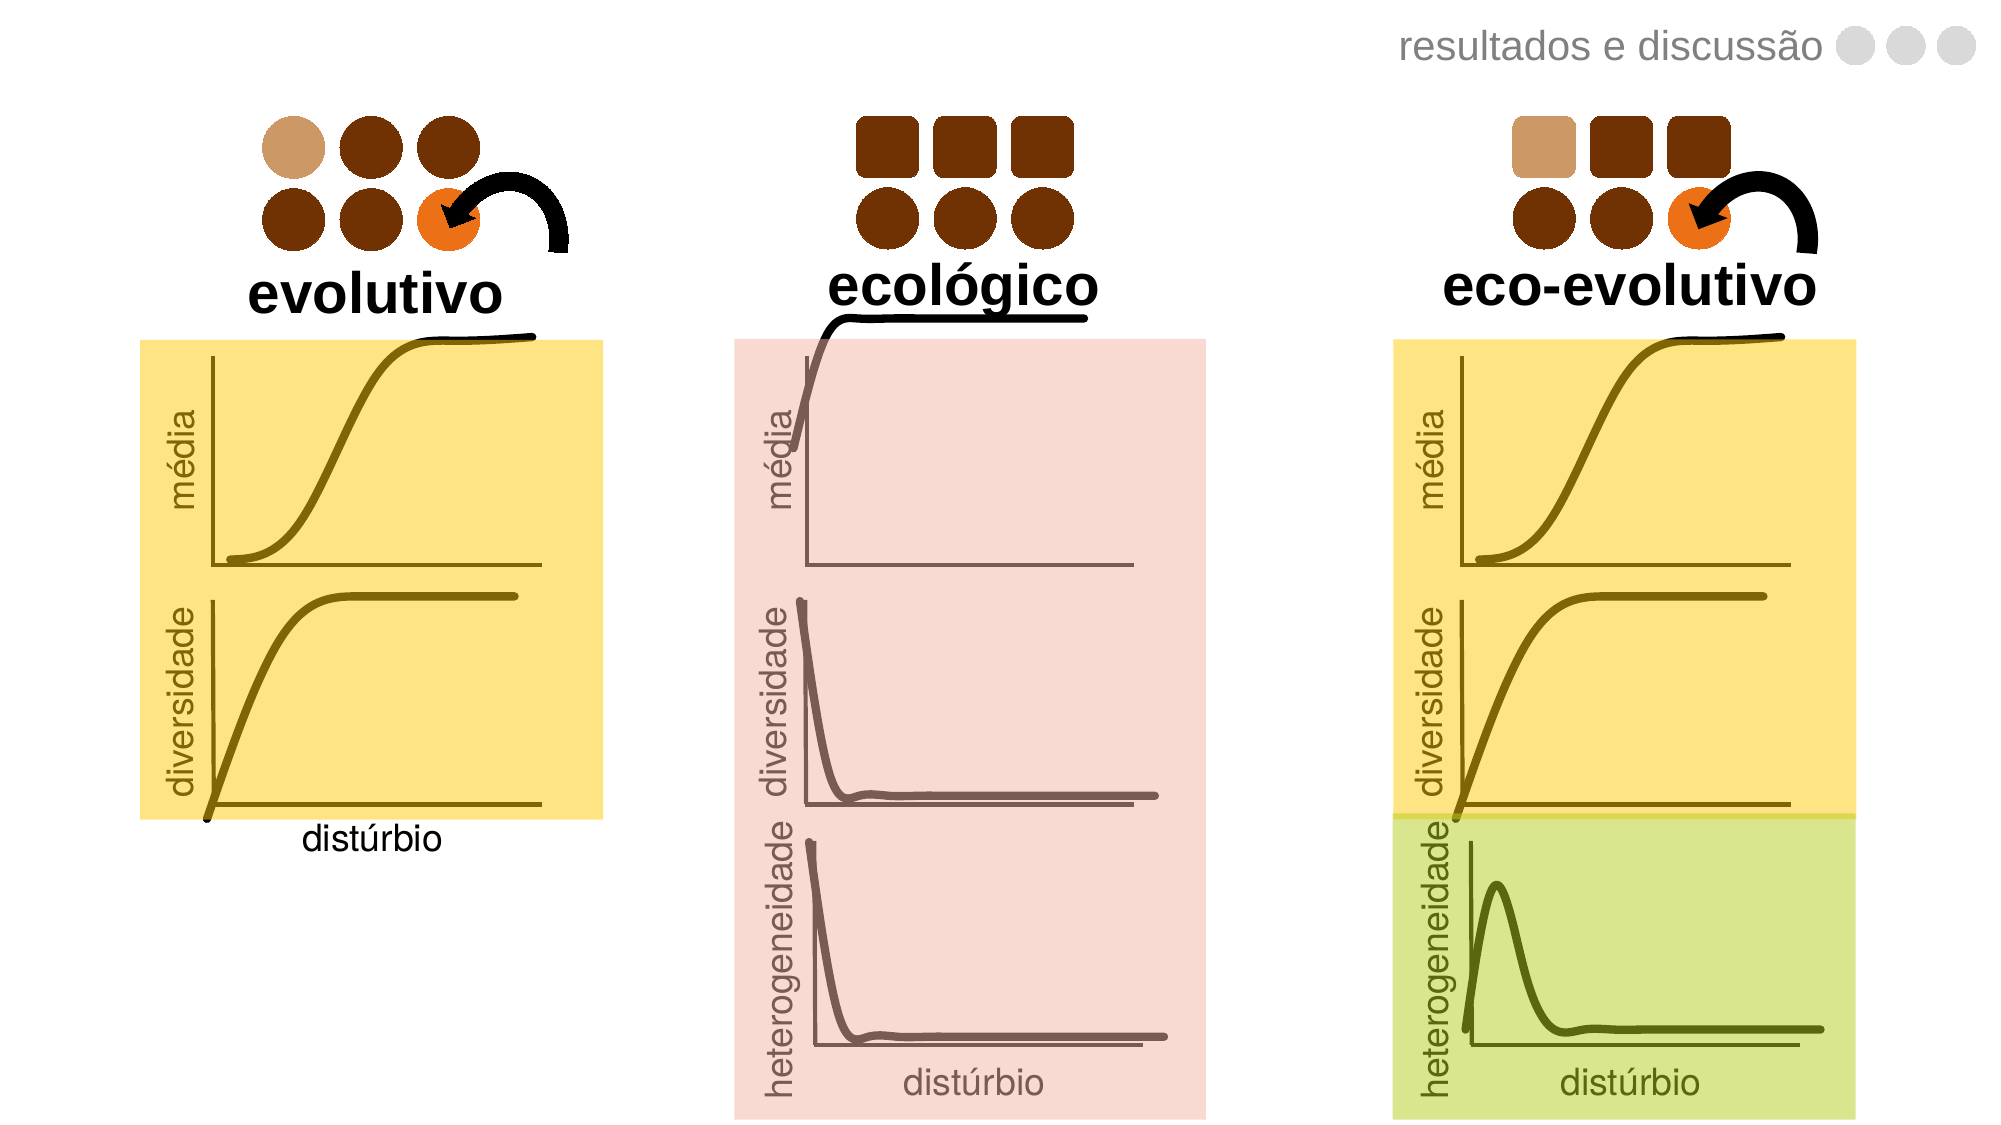

resultados e discussão

ecológico
eco-evolutivo
evolutivo

### Chart

| Category | Série 7 |
|---|---|
| Categoria 1 | 0.0 |
| Categoria 2 | 1.0 |
| Categoria 3 | 5.0 |
| Categoria 4 | 5.9 |
| Categoria 5 | 6.0 |

### Chart

| Category | Série 7 |
|---|---|
| Categoria 1 | 3.0 |
| Categoria 2 | 6.0 |
| Categoria 3 | 6.5 |
| Categoria 4 | 6.5 |
| Categoria 5 | 6.5 |

### Chart

| Category | Série 7 |
|---|---|
| Categoria 1 | 0.0 |
| Categoria 2 | 1.0 |
| Categoria 3 | 5.0 |
| Categoria 4 | 5.9 |
| Categoria 5 | 6.0 |

média
média
média

### Chart

| Category | Série 6 |
|---|---|
| Categoria 1 | 6.0 |
| Categoria 2 | -2.0 |
| Categoria 3 | -3.0 |
| Categoria 4 | -3.0 |
| Categoria 5 | -3.0 |

### Chart

| Category | Série 6 |
|---|---|
| Categoria 1 | 0.0 |
| Categoria 2 | 5.0 |
| Categoria 3 | 6.0 |
| Categoria 4 | 6.0 |
| Categoria 5 | 6.0 |

### Chart

| Category | Série 6 |
|---|---|
| Categoria 1 | 0.0 |
| Categoria 2 | 5.0 |
| Categoria 3 | 6.0 |
| Categoria 4 | 6.0 |
| Categoria 5 | 6.0 |
diversidade
diversidade
diversidade

### Chart

| Category | Série 6 |
|---|---|
| Categoria 1 | 6.0 |
| Categoria 2 | -2.0 |
| Categoria 3 | -3.0 |
| Categoria 4 | -3.0 |
| Categoria 5 | -3.0 |

### Chart

| Category | Série 6 |
|---|---|
| Categoria 1 | -3.0 |
| Categoria 2 | -2.5 |
| Categoria 3 | -2.8 |
| Categoria 4 | -3.0 |
| Categoria 5 | -3.0 |
distúrbio

heterogeneidade
heterogeneidade
distúrbio
distúrbio